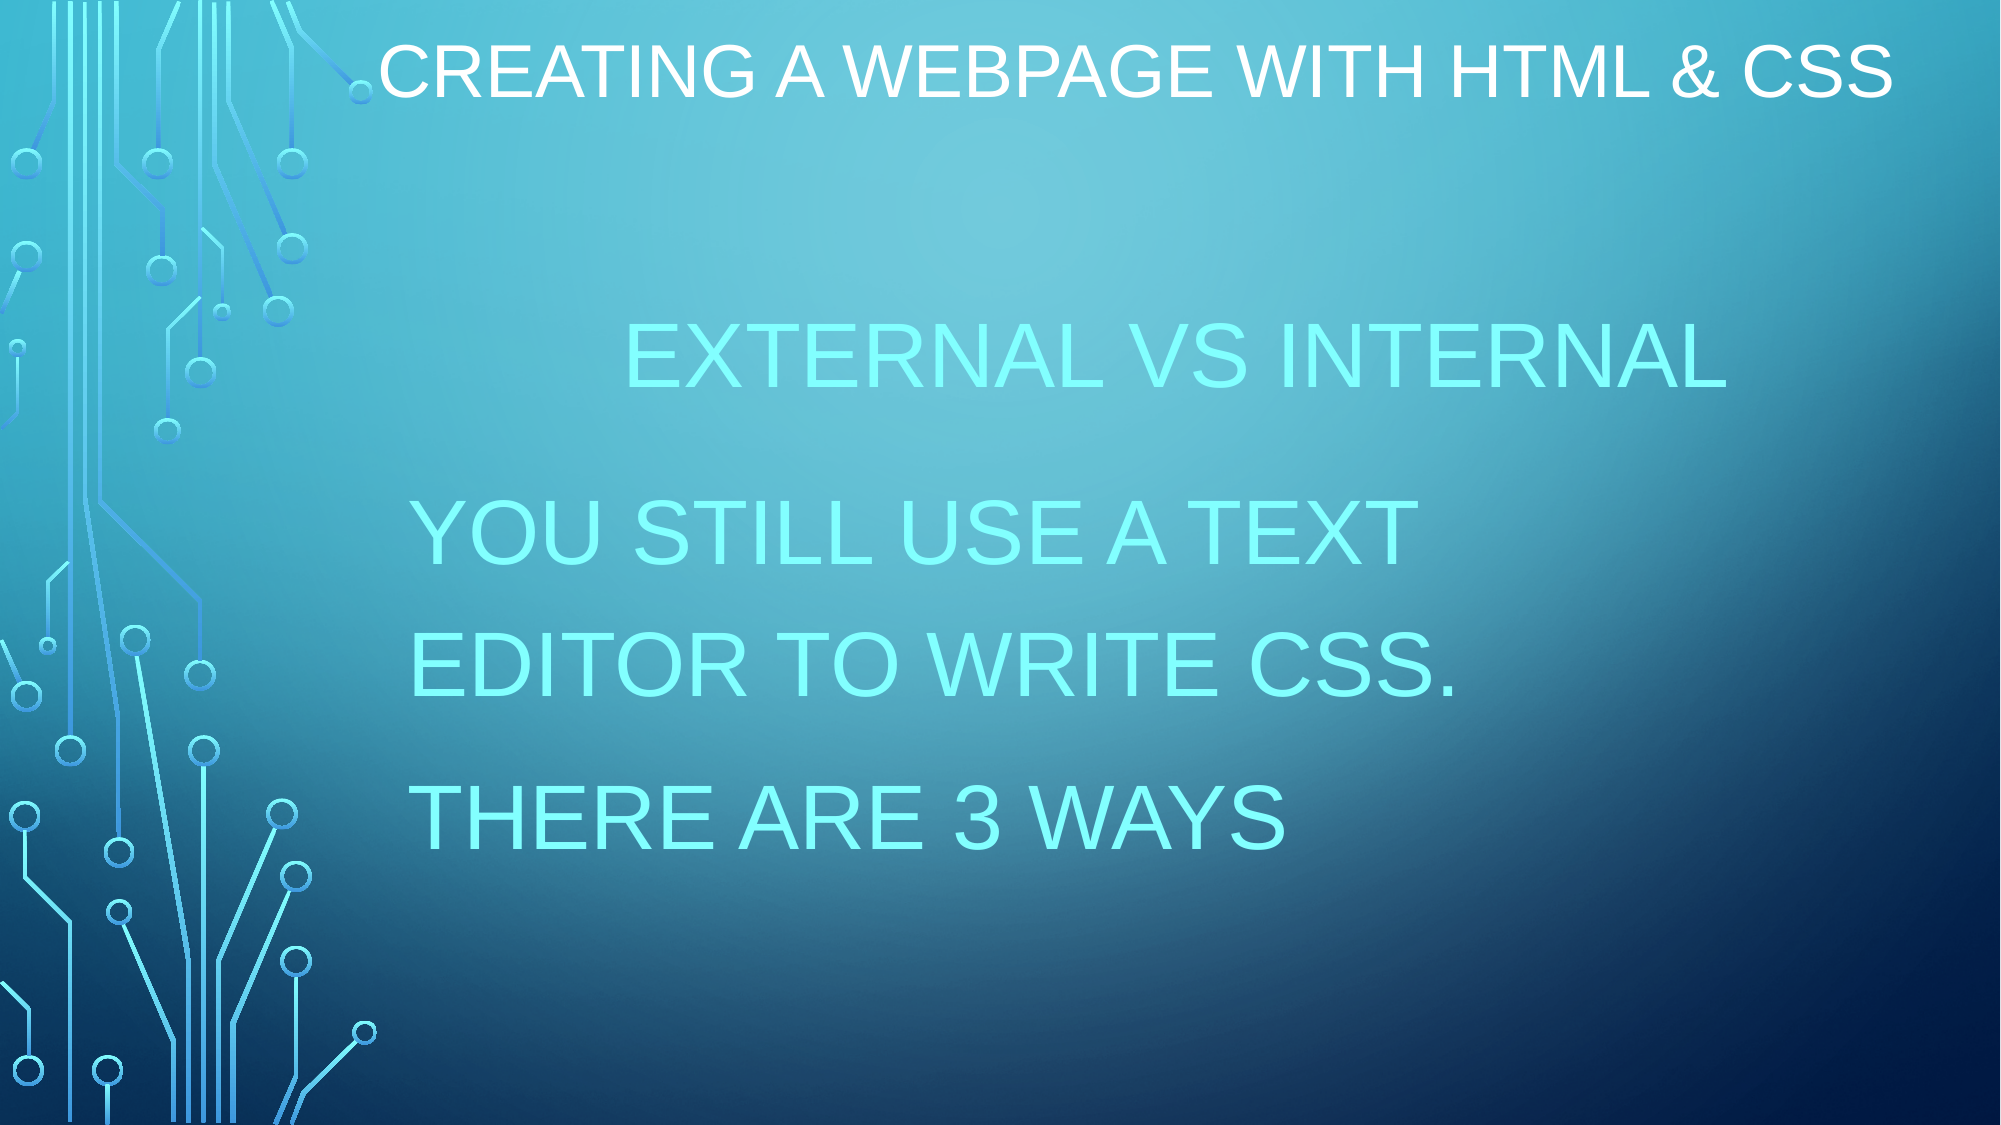

# CREATING A WEBPAGE WITH html & CSS
		External vs Internal
You still use a text editor to write CSS.
There are 3 Ways